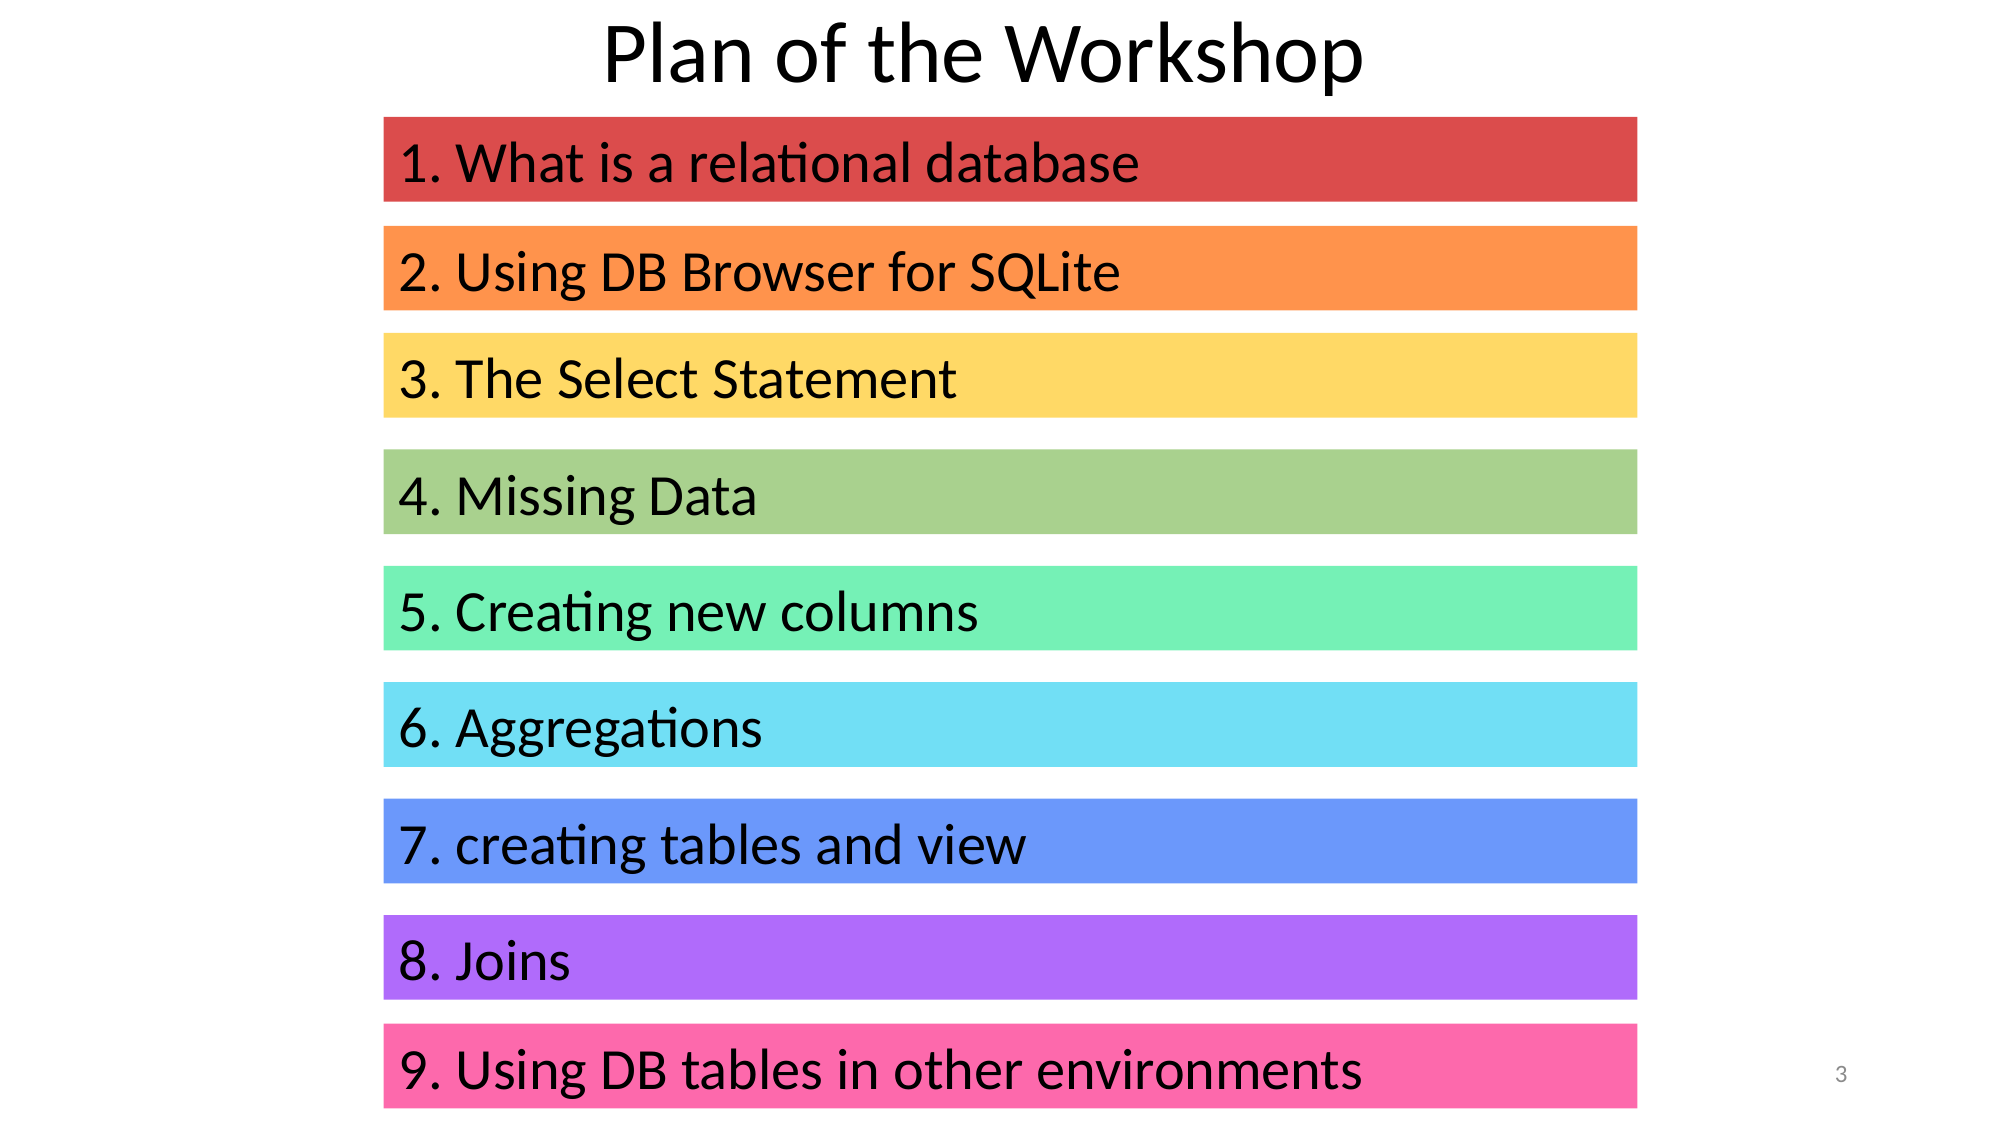

Plan of the Workshop
1. What is a relational database
2. Using DB Browser for SQLite
3. The Select Statement
4. Missing Data
5. Creating new columns
6. Aggregations
7. creating tables and view
8. Joins
9. Using DB tables in other environments
3